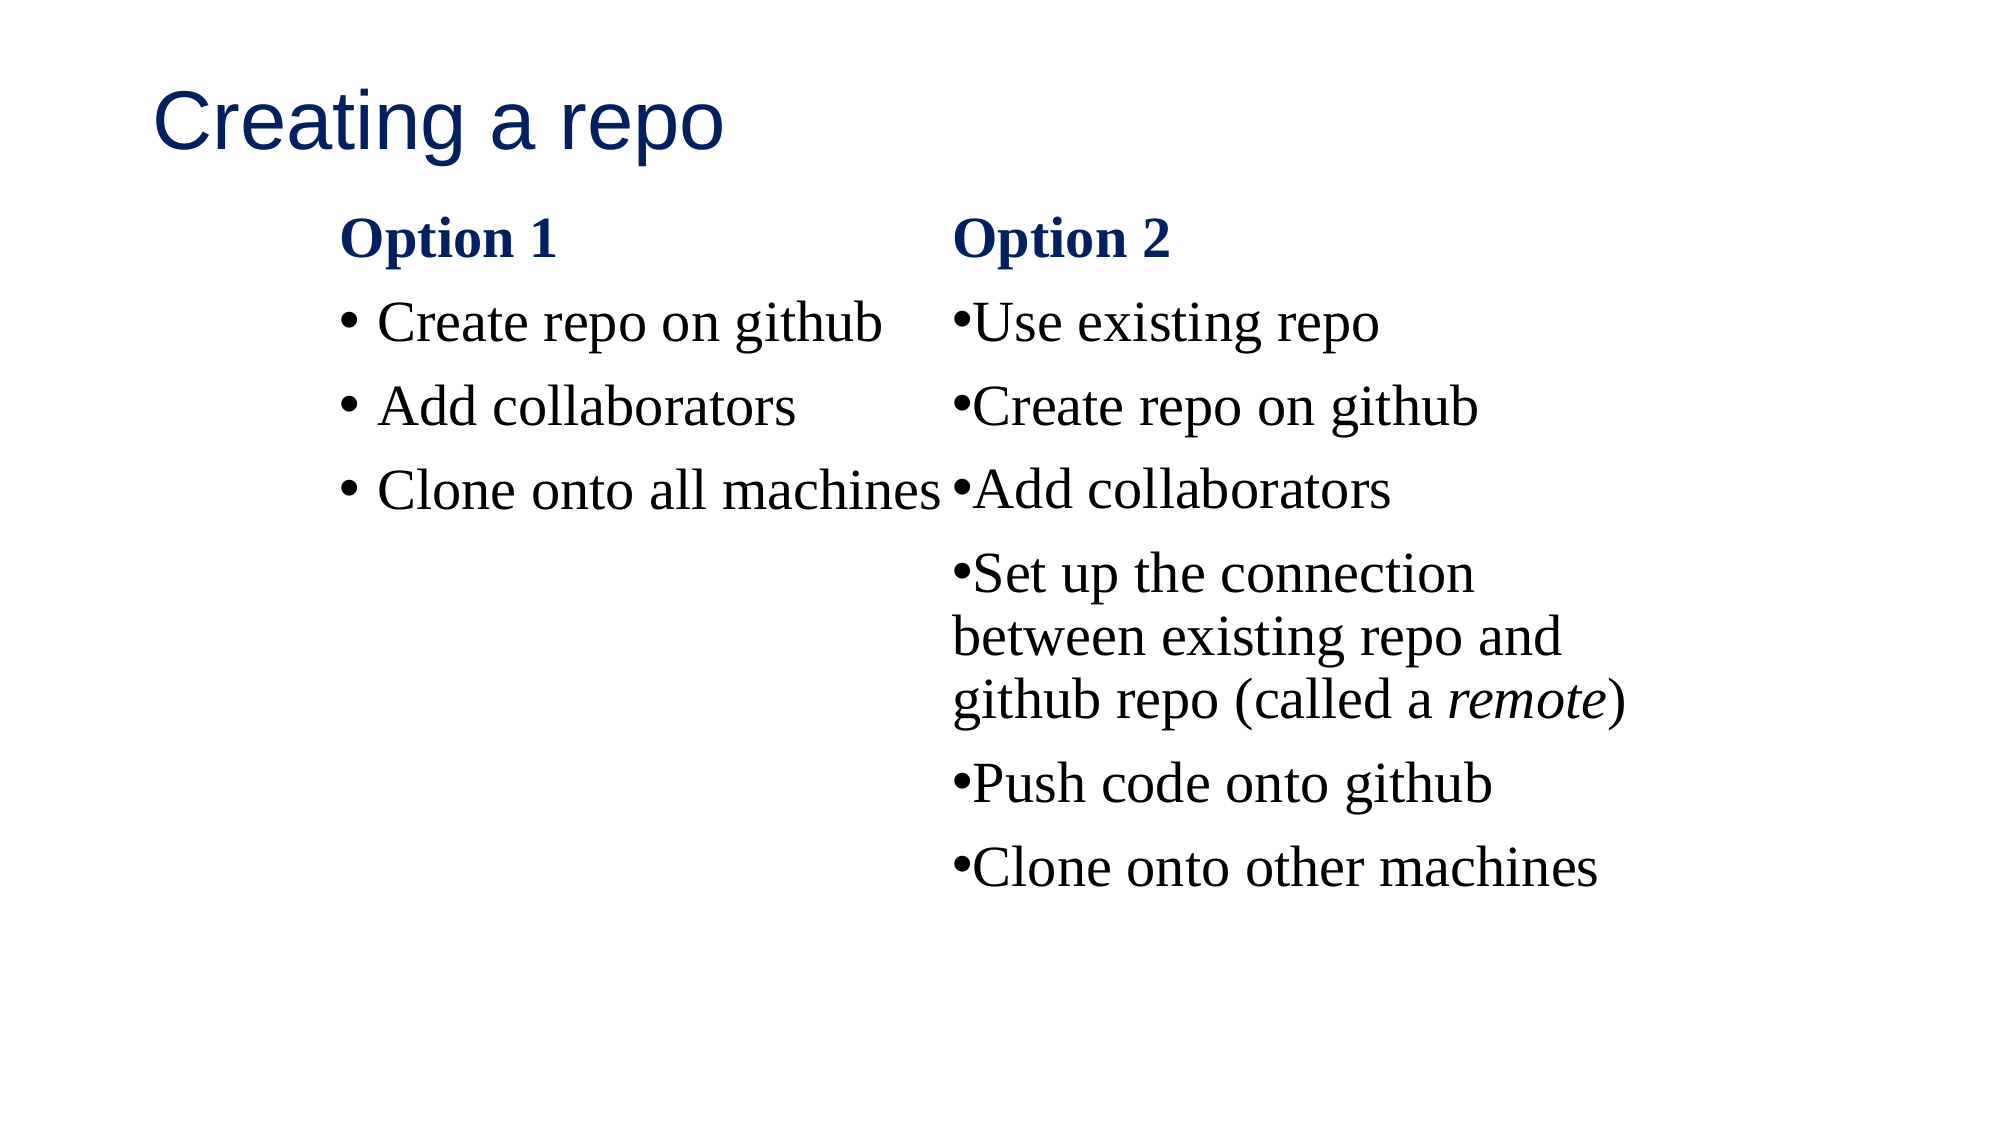

# Creating a repo
Option 2
Use existing repo
Create repo on github
Add collaborators
Set up the connection between existing repo and github repo (called a remote)
Push code onto github
Clone onto other machines

Option 1
Create repo on github
Add collaborators
Clone onto all machines